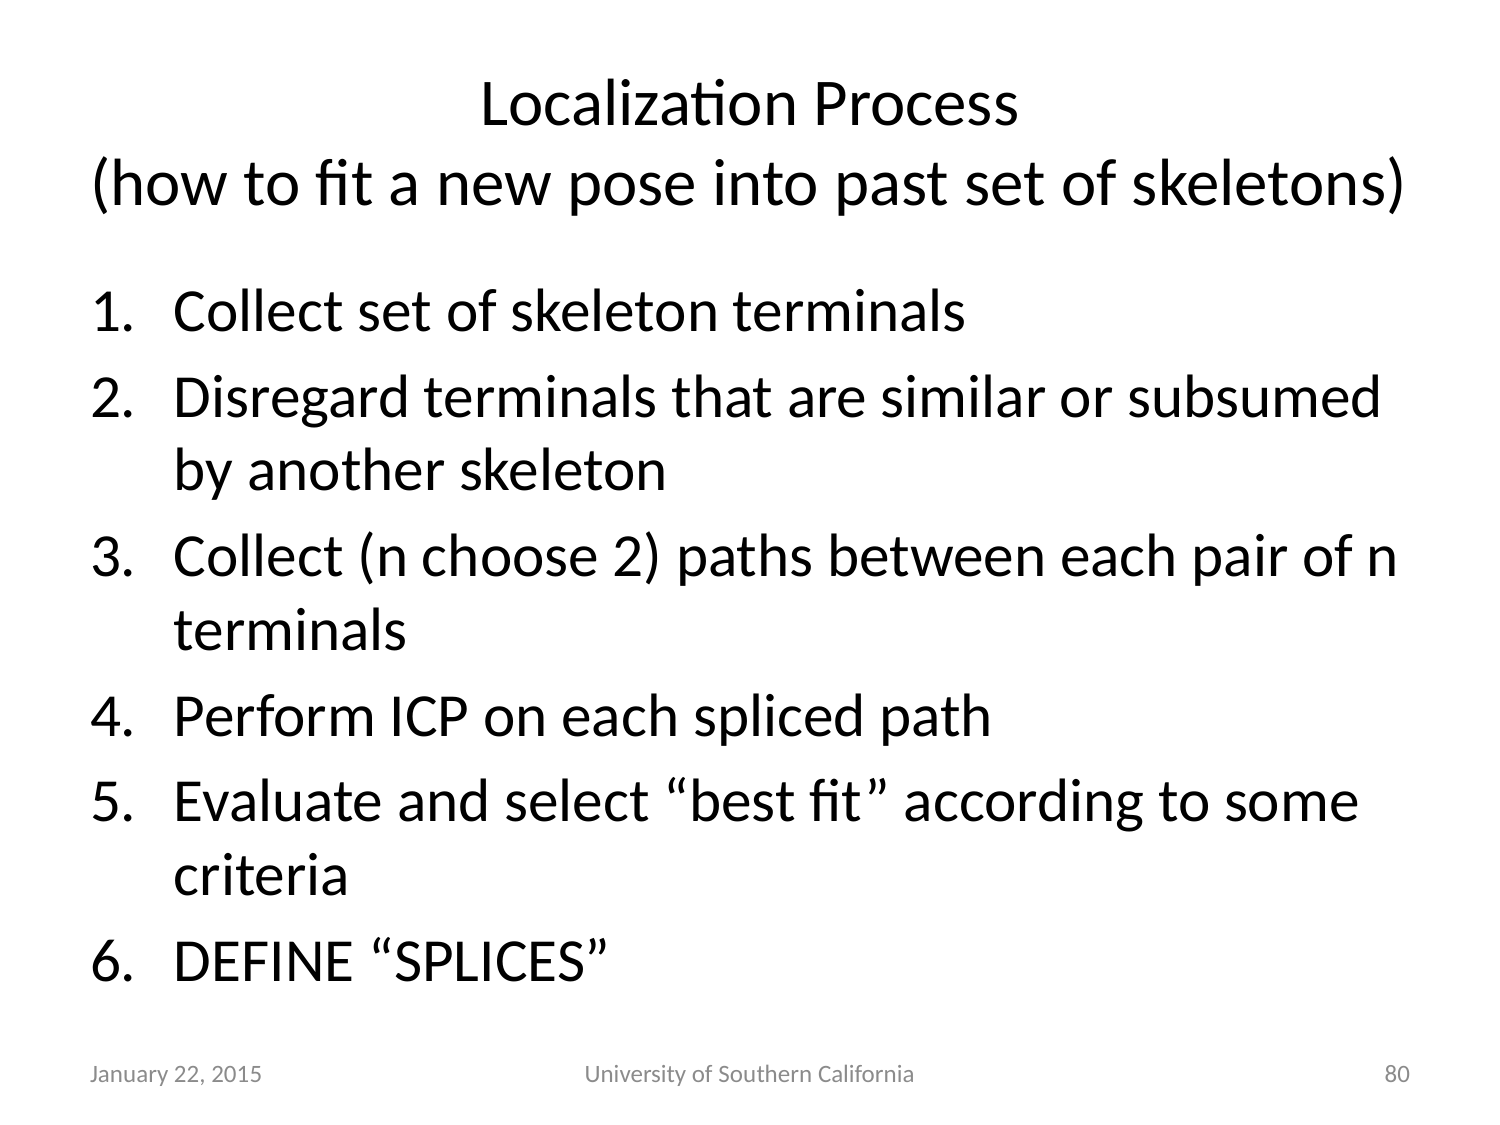

# Localization Process (how to fit a new pose into past set of skeletons)
Collect set of skeleton terminals
Disregard terminals that are similar or subsumed by another skeleton
Collect (n choose 2) paths between each pair of n terminals
Perform ICP on each spliced path
Evaluate and select “best fit” according to some criteria
DEFINE “SPLICES”
January 22, 2015
University of Southern California
80